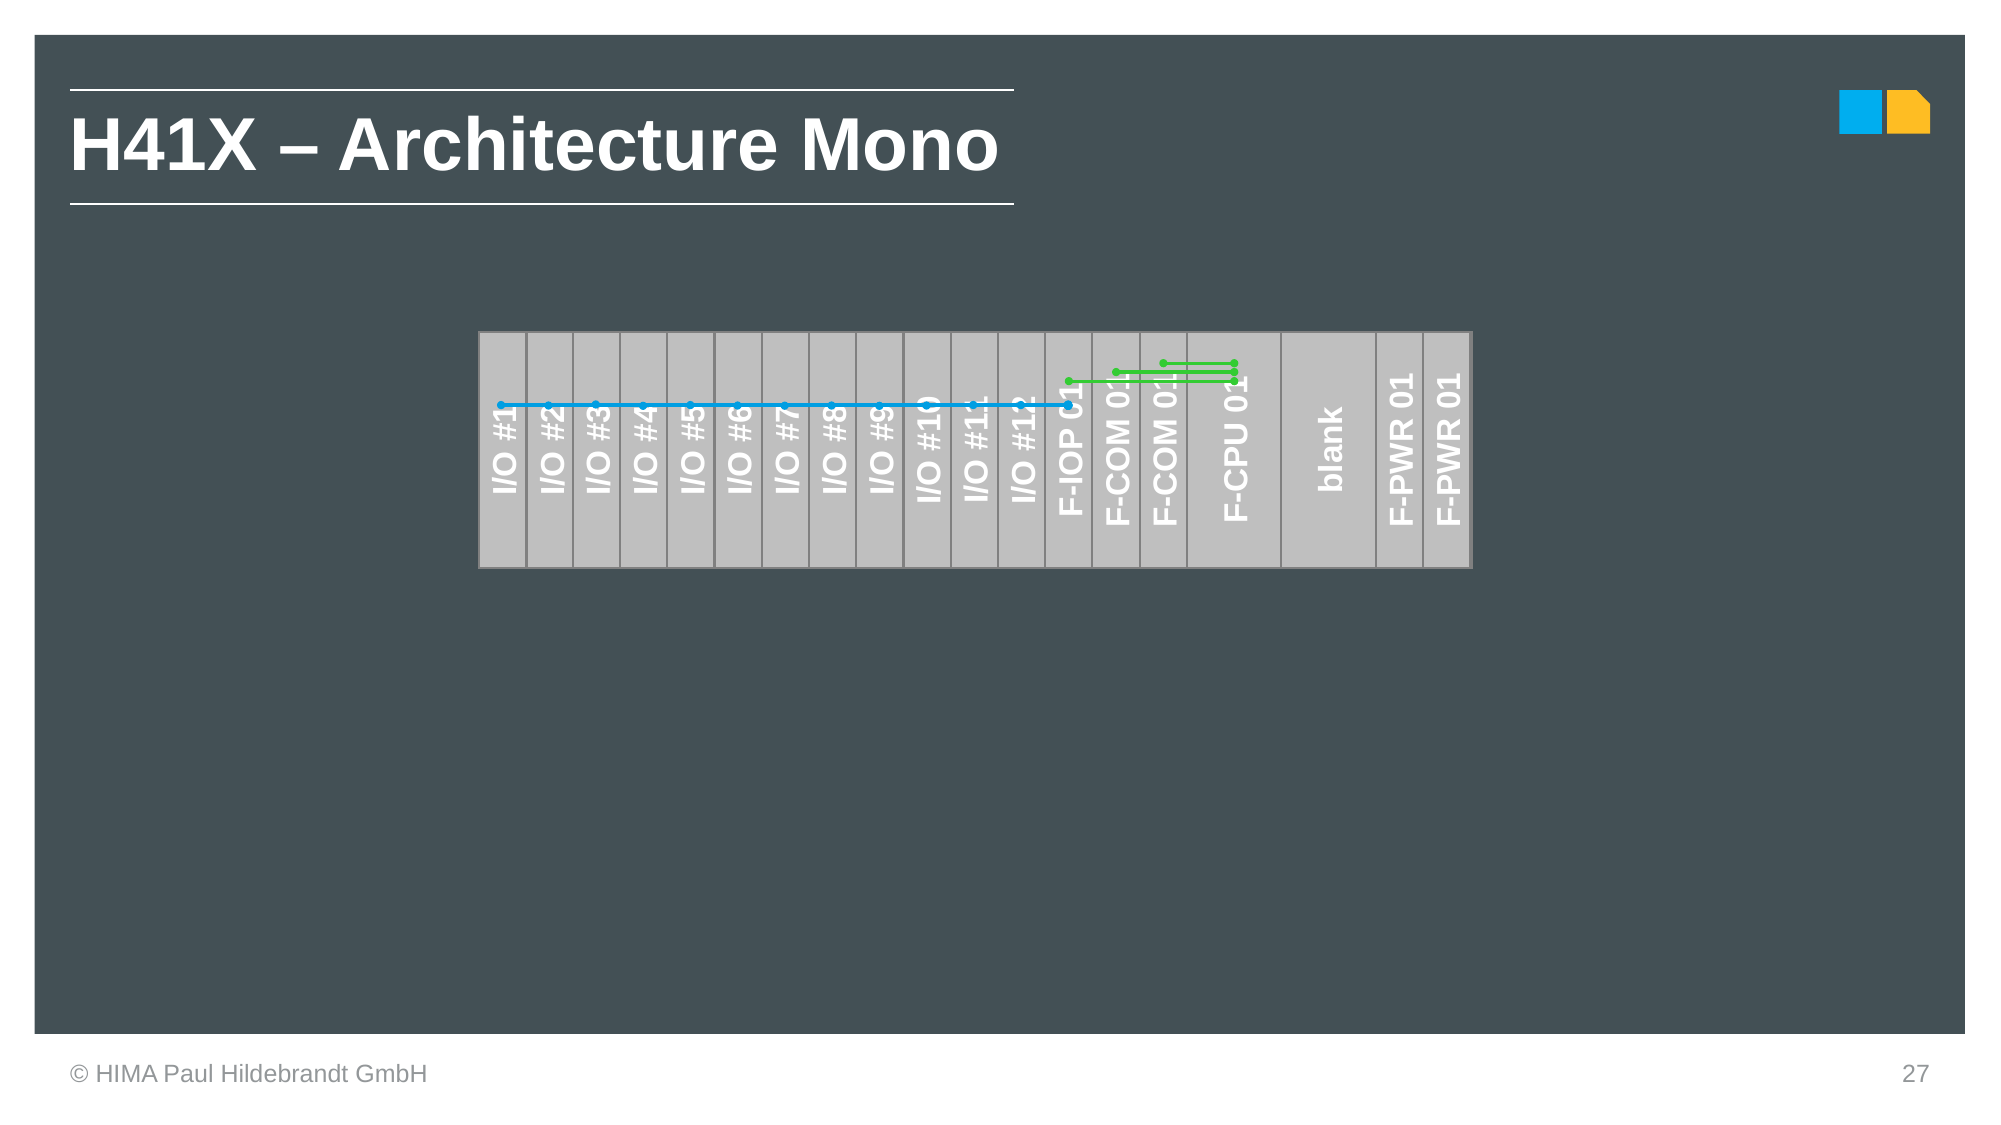

| H41X – Architecture Mono |
| --- |
F-COM 01
F-COM 01
I/O #1
I/O #2
I/O #3
I/O #4
I/O #5
I/O #6
I/O #7
I/O #8
I/O #9
I/O #10
I/O #11
I/O #12
F-IOP 01
F-CPU 01
blank
F-PWR 01
F-PWR 01
F-BASE RACK 02
© HIMA Paul Hildebrandt GmbH
27